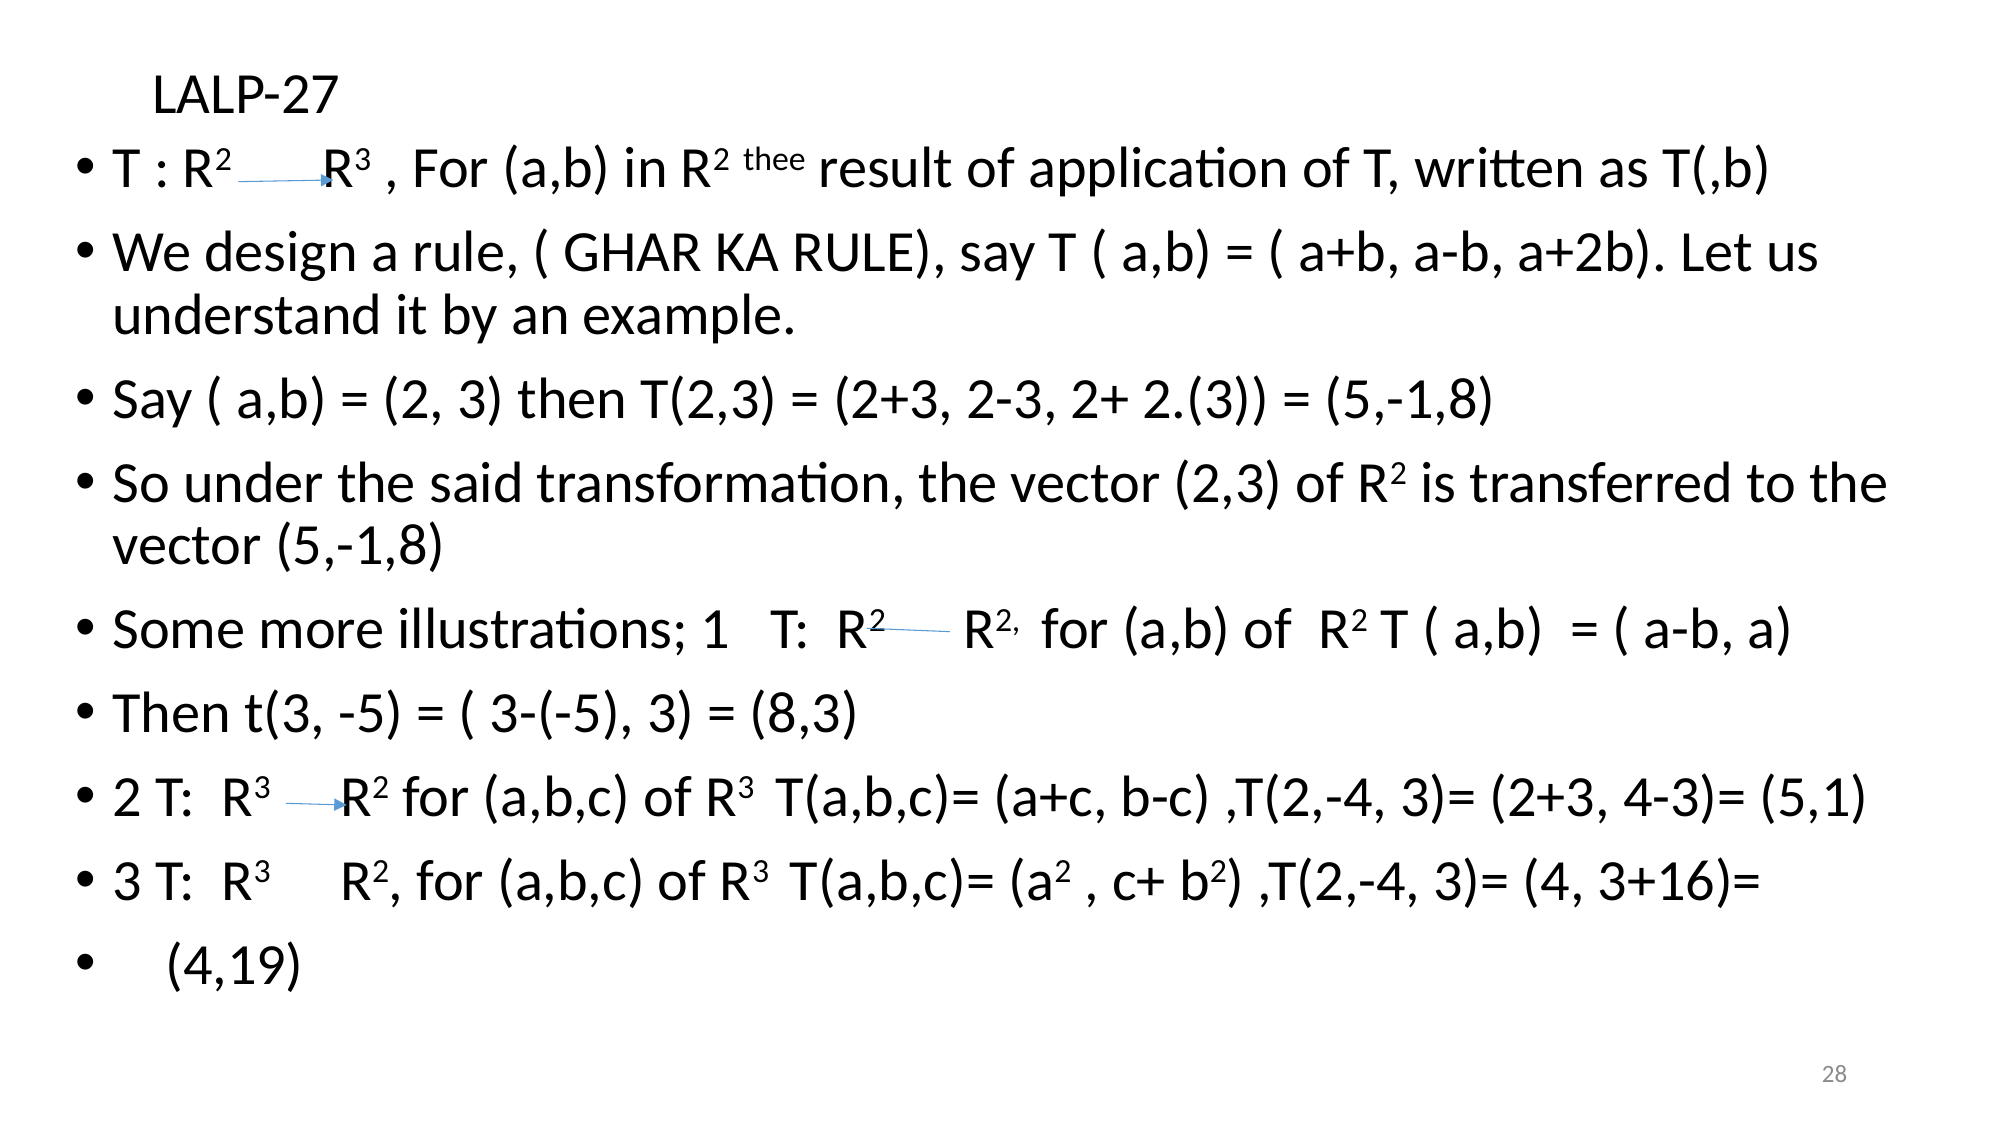

# LALP-27
T : R2           R3 , For (a,b) in R2 thee result of application of T, written as T(,b)
We design a rule, ( GHAR KA RULE), say T ( a,b) = ( a+b, a-b, a+2b). Let us understand it by an example.
Say ( a,b) = (2, 3) then T(2,3) = (2+3, 2-3, 2+ 2.(3)) = (5,-1,8)
So under the said transformation, the vector (2,3) of R2 is transferred to the vector (5,-1,8)
Some more illustrations; 1   T:  R2          R2,  for (a,b) of  R2 T ( a,b)  = ( a-b, a)
Then t(3, -5) = ( 3-(-5), 3) = (8,3)
2 T:  R3         R2 for (a,b,c) of R3  T(a,b,c)= (a+c, b-c) ,T(2,-4, 3)= (2+3, 4-3)= (5,1)
3 T:  R3         R2, for (a,b,c) of R3  T(a,b,c)= (a2 , c+ b2) ,T(2,-4, 3)= (4, 3+16)=
    (4,19)
28